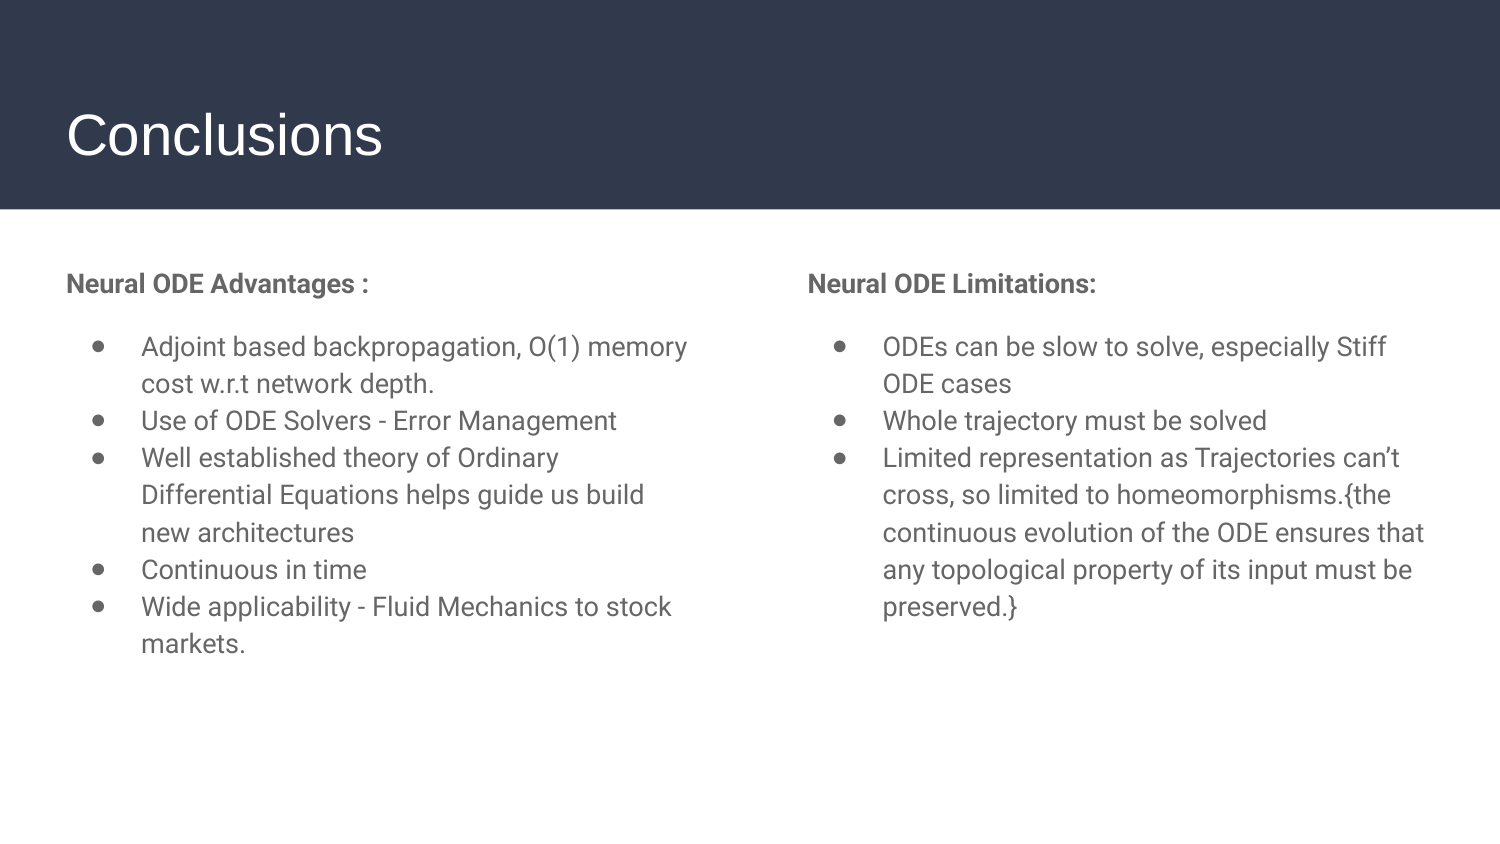

# Conclusions
Neural ODE Advantages :
Adjoint based backpropagation, O(1) memory cost w.r.t network depth.
Use of ODE Solvers - Error Management
Well established theory of Ordinary Differential Equations helps guide us build new architectures
Continuous in time
Wide applicability - Fluid Mechanics to stock markets.
Neural ODE Limitations:
ODEs can be slow to solve, especially Stiff ODE cases
Whole trajectory must be solved
Limited representation as Trajectories can’t cross, so limited to homeomorphisms.{the continuous evolution of the ODE ensures that any topological property of its input must be preserved.}